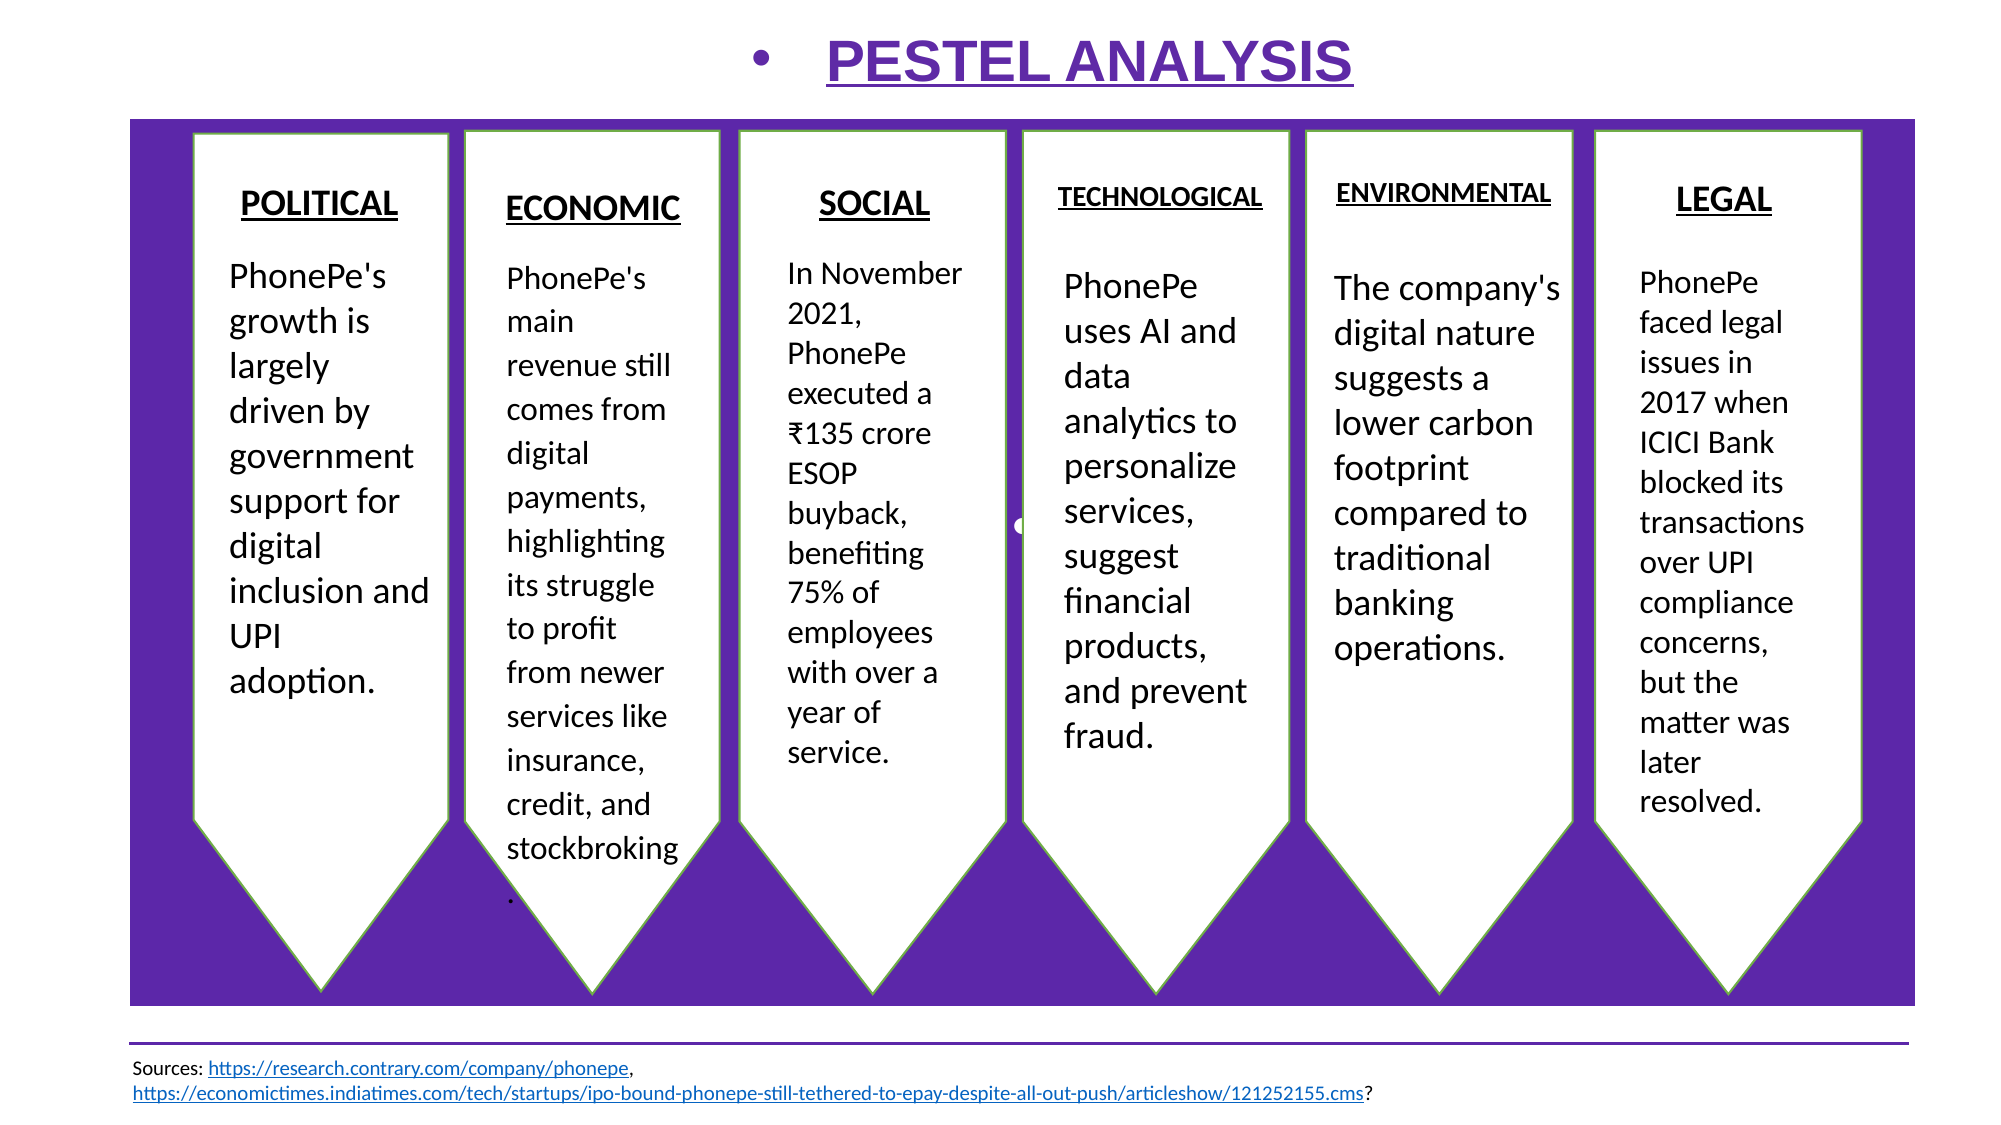

PESTEL ANALYSIS
.

ENVIRONMENTAL

LEGAL

TECHNOLOGICAL

POLITICAL
SOCIAL

ECONOMIC
PhonePe's growth is largely driven by government support for digital inclusion and UPI adoption.
In November 2021, PhonePe executed a ₹135 crore ESOP buyback, benefiting 75% of employees with over a year of service.
PhonePe's main revenue still comes from digital payments, highlighting its struggle to profit from newer services like insurance, credit, and stockbroking.
PhonePe uses AI and data analytics to personalize services, suggest financial products, and prevent fraud.
PhonePe faced legal issues in 2017 when ICICI Bank blocked its transactions over UPI compliance concerns, but the matter was later resolved.
The company's digital nature suggests a lower carbon footprint compared to traditional banking operations.
Sources: https://research.contrary.com/company/phonepe, https://economictimes.indiatimes.com/tech/startups/ipo-bound-phonepe-still-tethered-to-epay-despite-all-out-push/articleshow/121252155.cms?